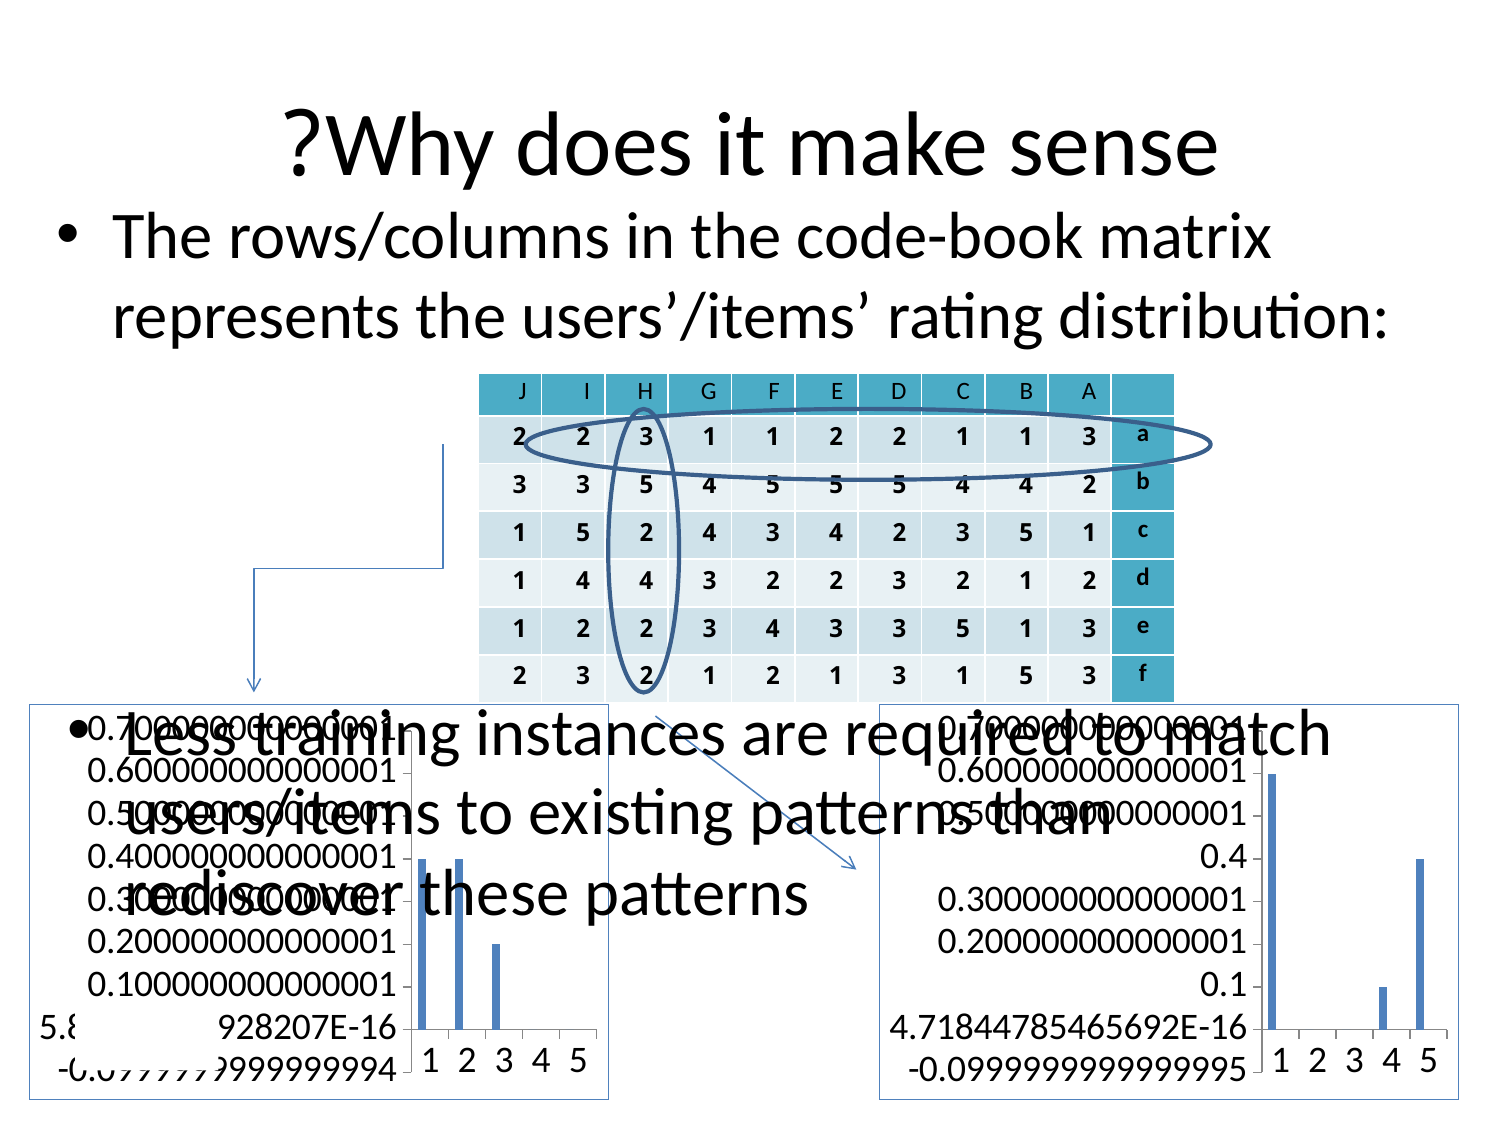

# Why does it make sense?
The rows/columns in the code-book matrix represents the users’/items’ rating distribution:
| J | I | H | G | F | E | D | C | B | A |  |
| --- | --- | --- | --- | --- | --- | --- | --- | --- | --- | --- |
| 2 | 2 | 3 | 1 | 1 | 2 | 2 | 1 | 1 | 3 | a |
| 3 | 3 | 5 | 4 | 5 | 5 | 5 | 4 | 4 | 2 | b |
| 1 | 5 | 2 | 4 | 3 | 4 | 2 | 3 | 5 | 1 | c |
| 1 | 4 | 4 | 3 | 2 | 2 | 3 | 2 | 1 | 2 | d |
| 1 | 2 | 2 | 3 | 4 | 3 | 3 | 5 | 1 | 3 | e |
| 2 | 3 | 2 | 1 | 2 | 1 | 3 | 1 | 5 | 3 | f |

Less training instances are required to match users/items to existing patterns than rediscover these patterns

### Chart

| Category | Series 1 | Column1 | Column2 |
|---|---|---|---|
| 1 | 0.4 | None | None |
| 2 | 0.4 | None | None |
| 3 | 0.2 | None | None |
| 4 | 0.0 | None | None |
| 5 | 0.0 | None | None |

### Chart

| Category | Series 1 | Column1 | Column2 |
|---|---|---|---|
| 1 | 0.6000000000000004 | None | None |
| 2 | 0.0 | None | None |
| 3 | 0.0 | None | None |
| 4 | 0.1 | None | None |
| 5 | 0.4 | None | None |